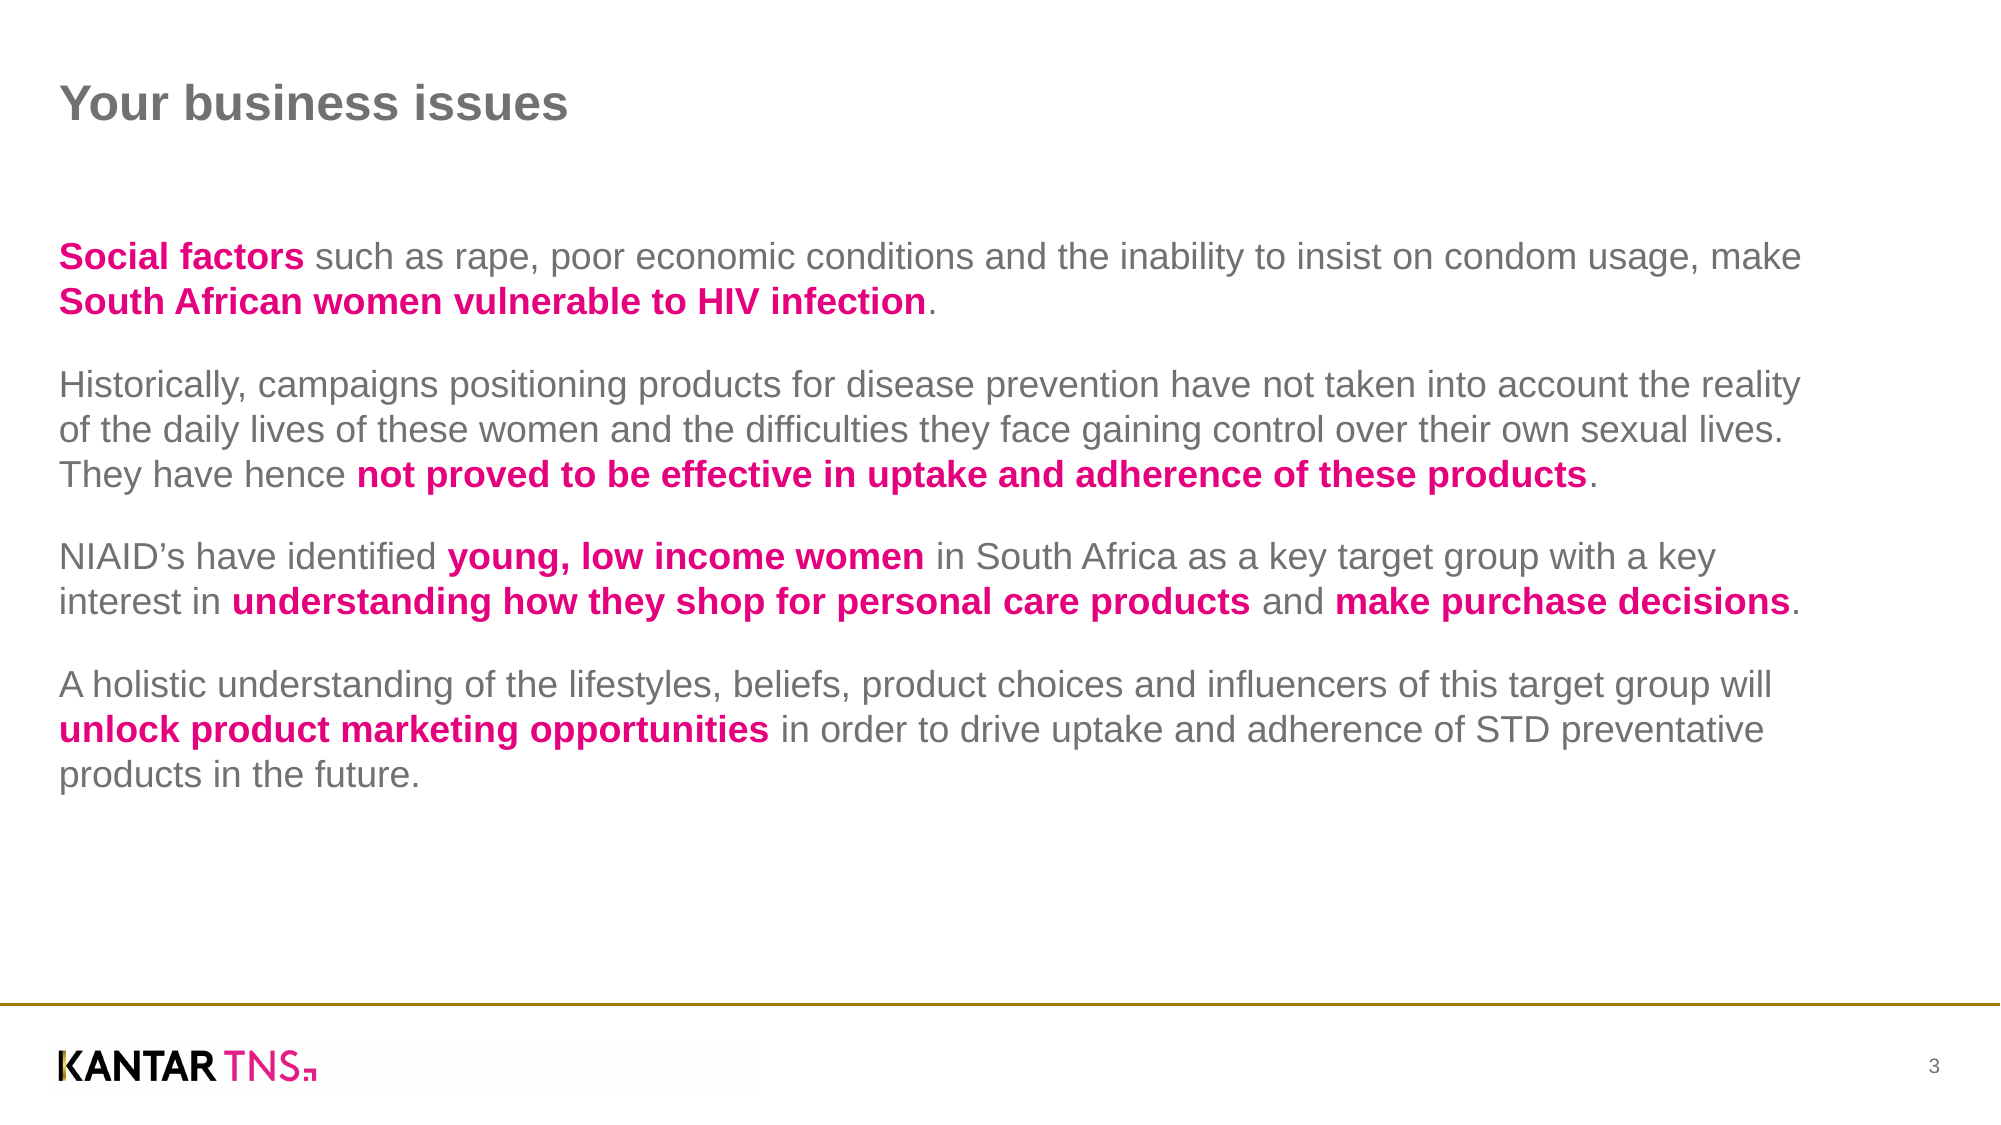

# Your business issues
Social factors such as rape, poor economic conditions and the inability to insist on condom usage, make South African women vulnerable to HIV infection.
Historically, campaigns positioning products for disease prevention have not taken into account the reality of the daily lives of these women and the difficulties they face gaining control over their own sexual lives. They have hence not proved to be effective in uptake and adherence of these products.
NIAID’s have identified young, low income women in South Africa as a key target group with a key interest in understanding how they shop for personal care products and make purchase decisions.
A holistic understanding of the lifestyles, beliefs, product choices and influencers of this target group will unlock product marketing opportunities in order to drive uptake and adherence of STD preventative products in the future.
3